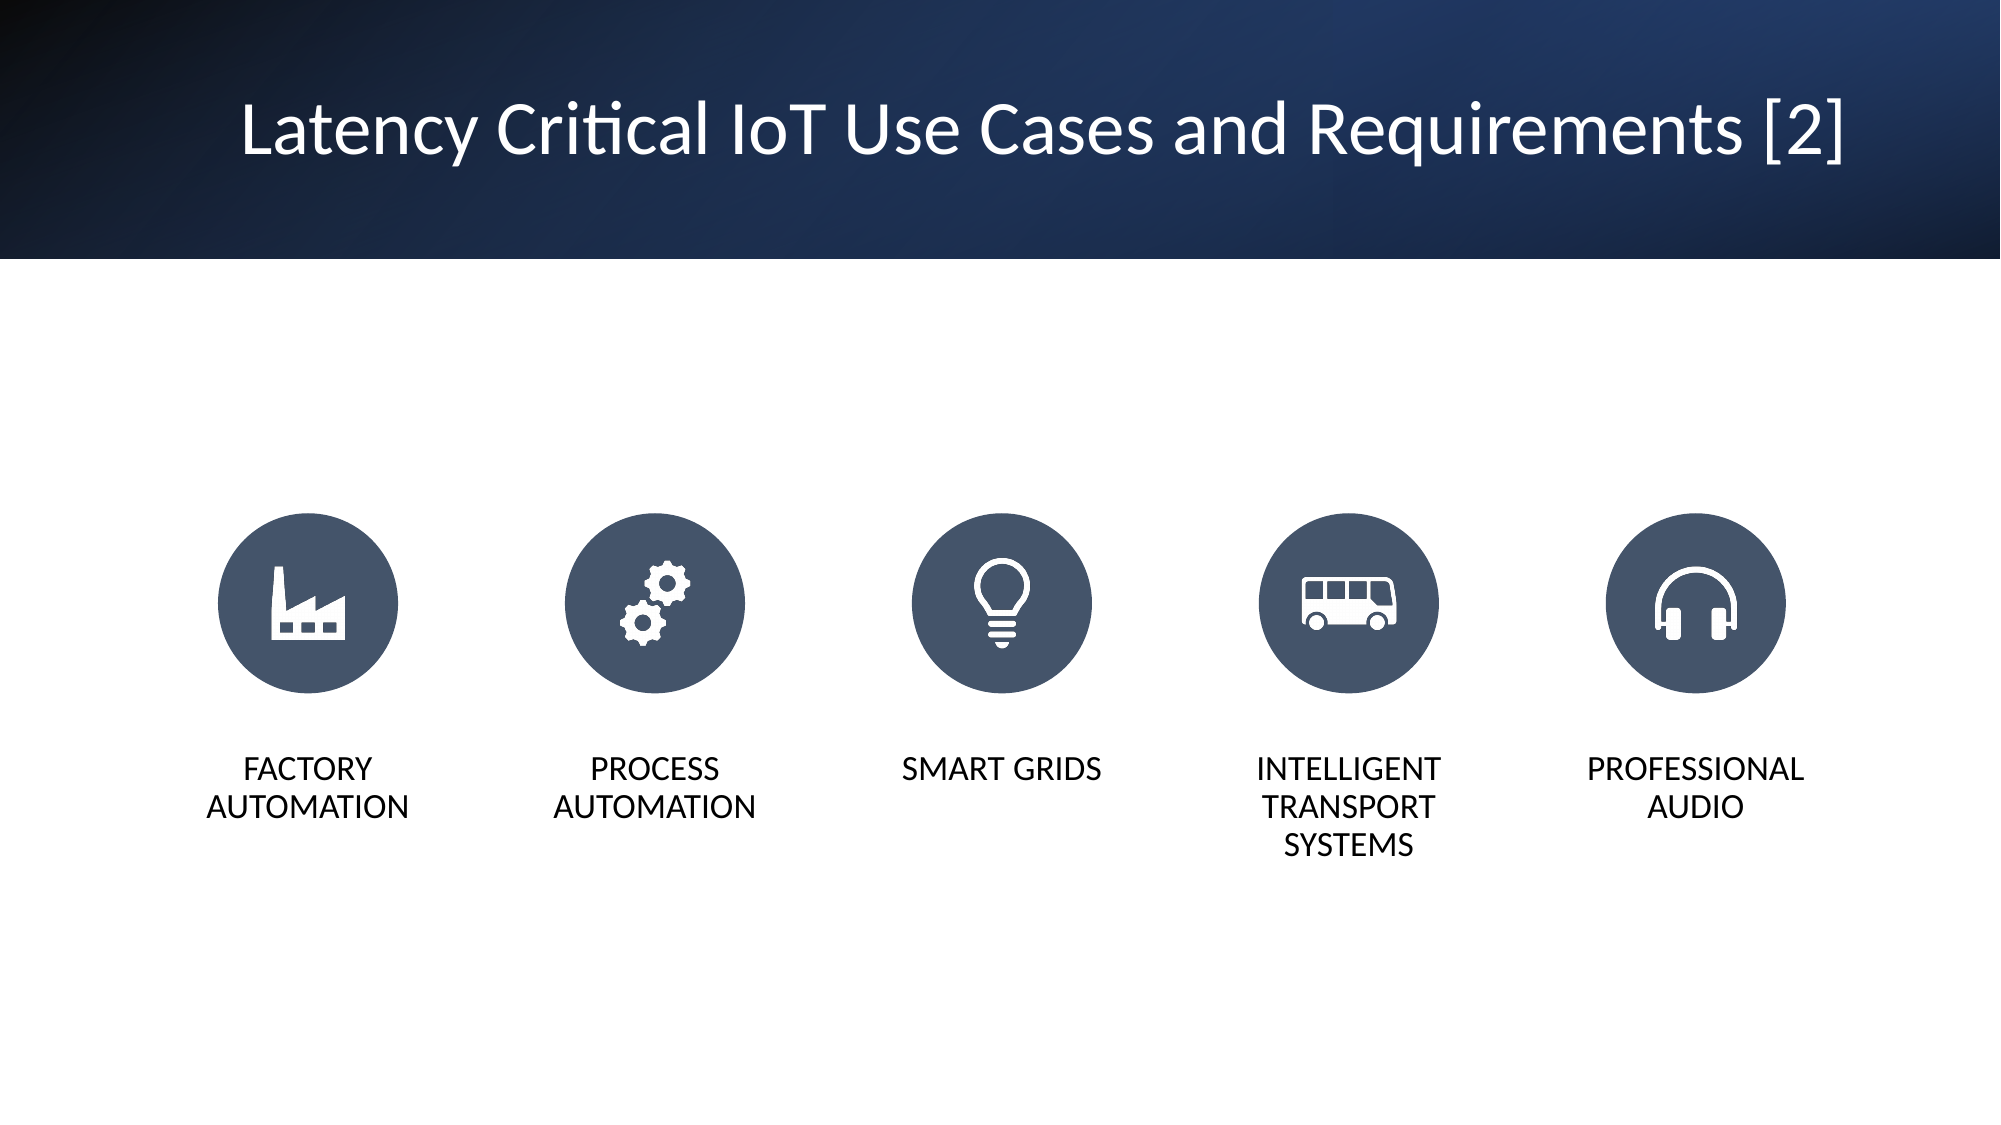

# Latency Critical IoT Use Cases and Requirements [2]
Factory Automation
Process Automation
Smart Grids
Intelligent Transport Systems
Professional Audio